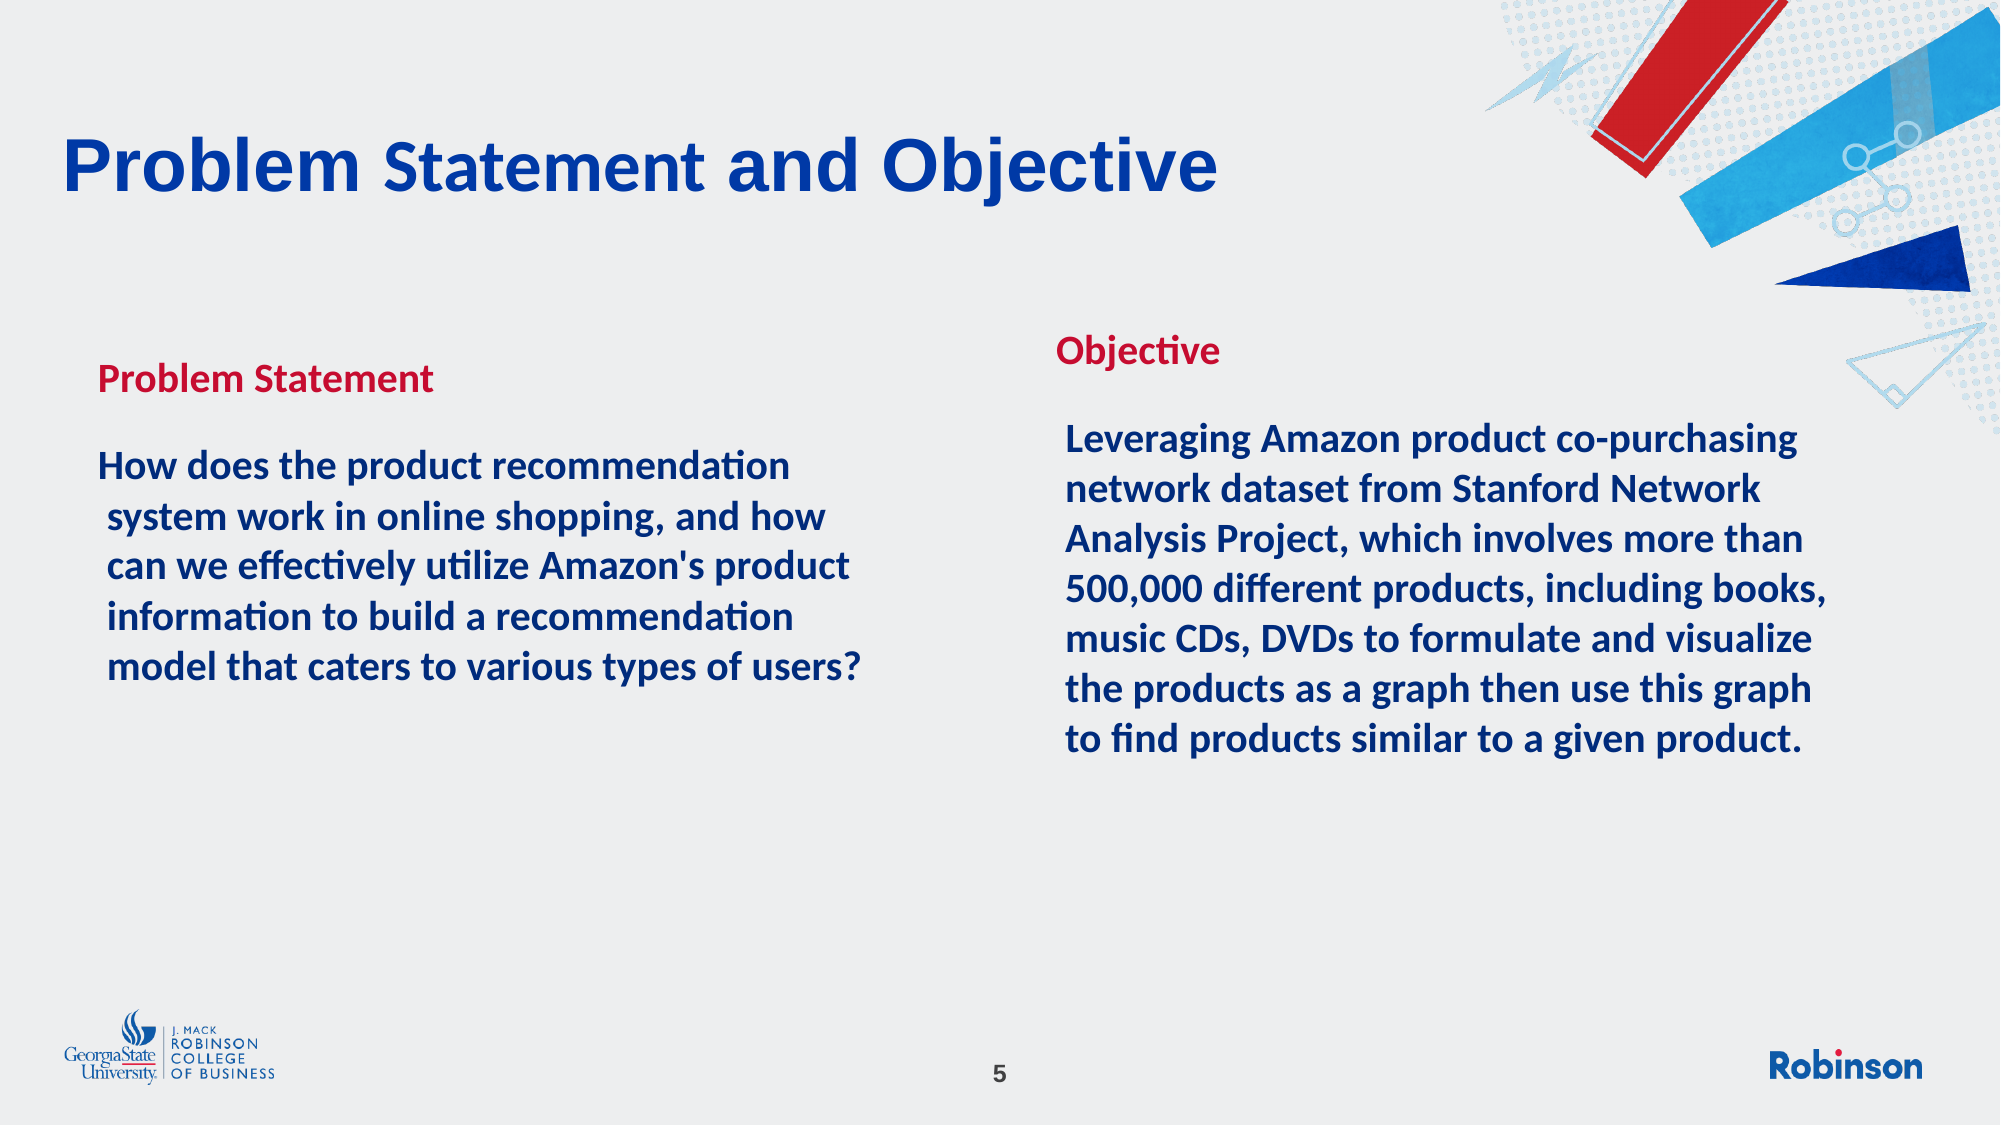

# Problem Statement and Objective
   Objective
    Leveraging Amazon product co-purchasing network dataset from Stanford Network Analysis Project, which involves more than 500,000 different products, including books, music CDs, DVDs to formulate and visualize the products as a graph then use this graph to find products similar to a given product.
   Problem Statement
   How does the product recommendation  system work in online shopping, and how can we effectively utilize Amazon's product information to build a recommendation model that caters to various types of users?
5